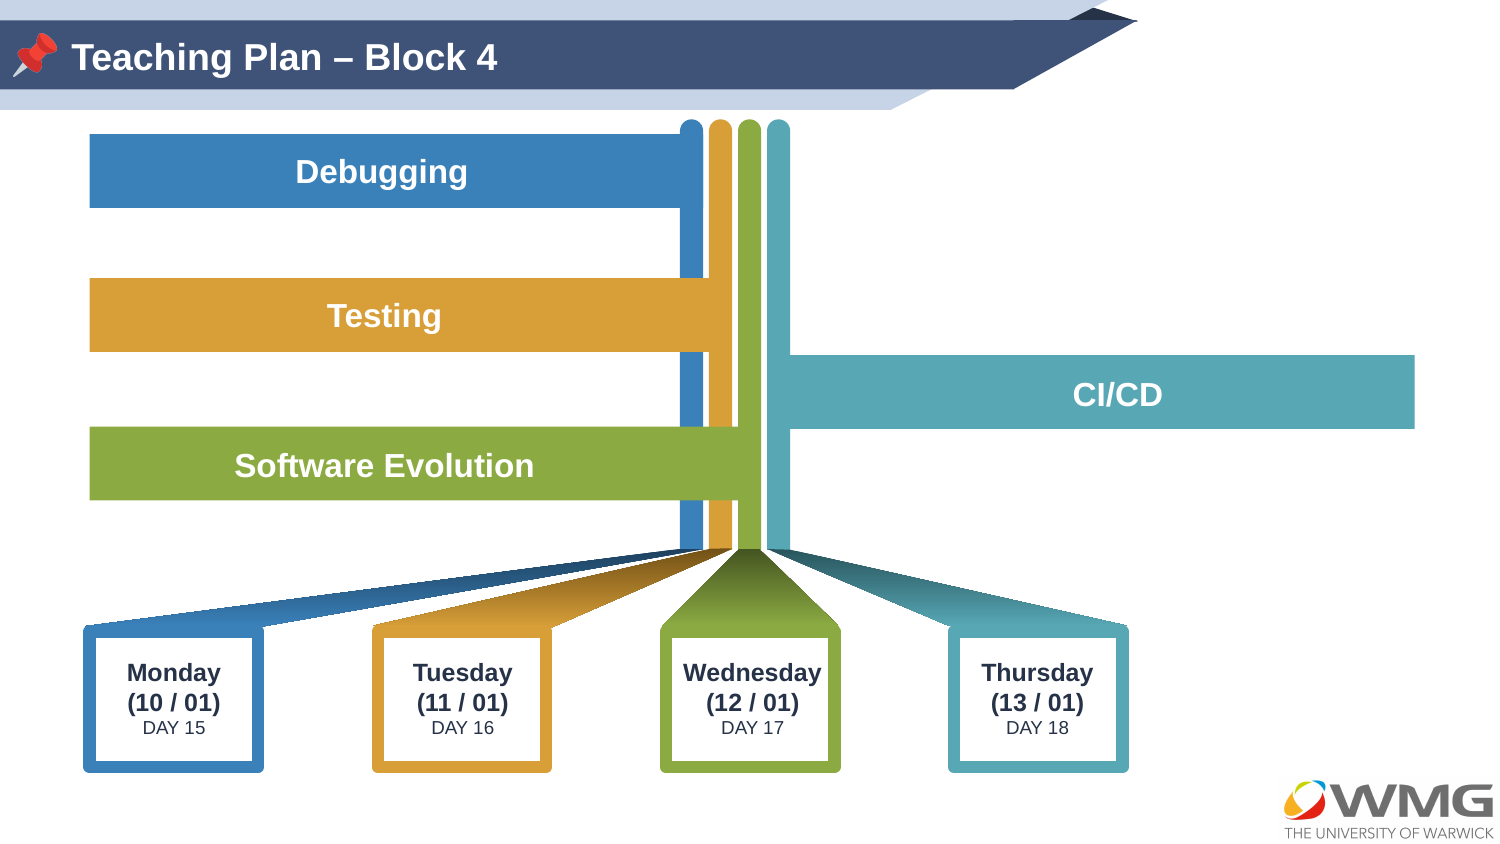

# Teaching Plan – Block 4

Debugging

Testing

CI/CD

Software Evolution

Monday
(10 / 01)
DAY 15
Tuesday
(11 / 01)
DAY 16
Wednesday
(12 / 01)
DAY 17
Thursday
(13 / 01)
DAY 18